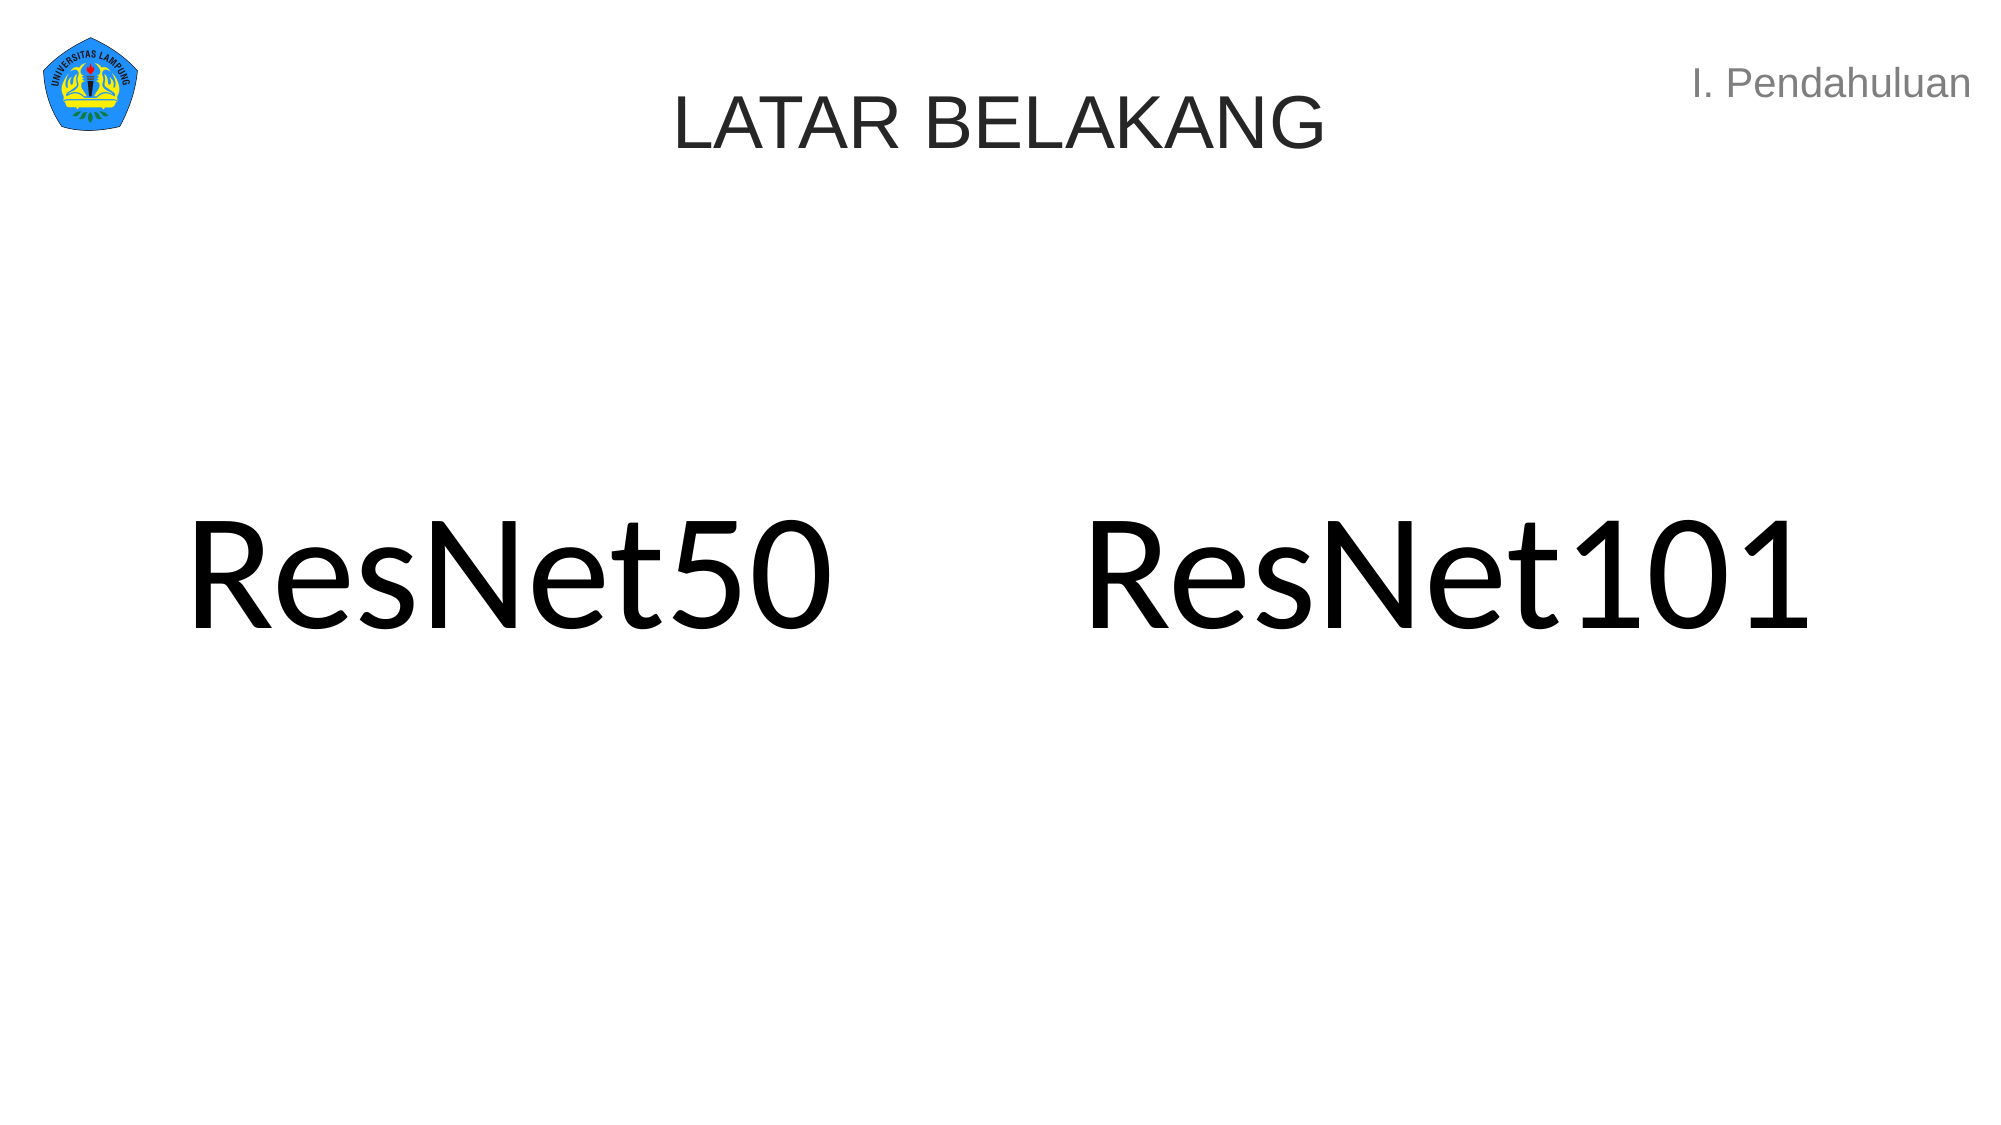

# I. Pendahuluan
LATAR BELAKANG
ResNet50
ResNet101